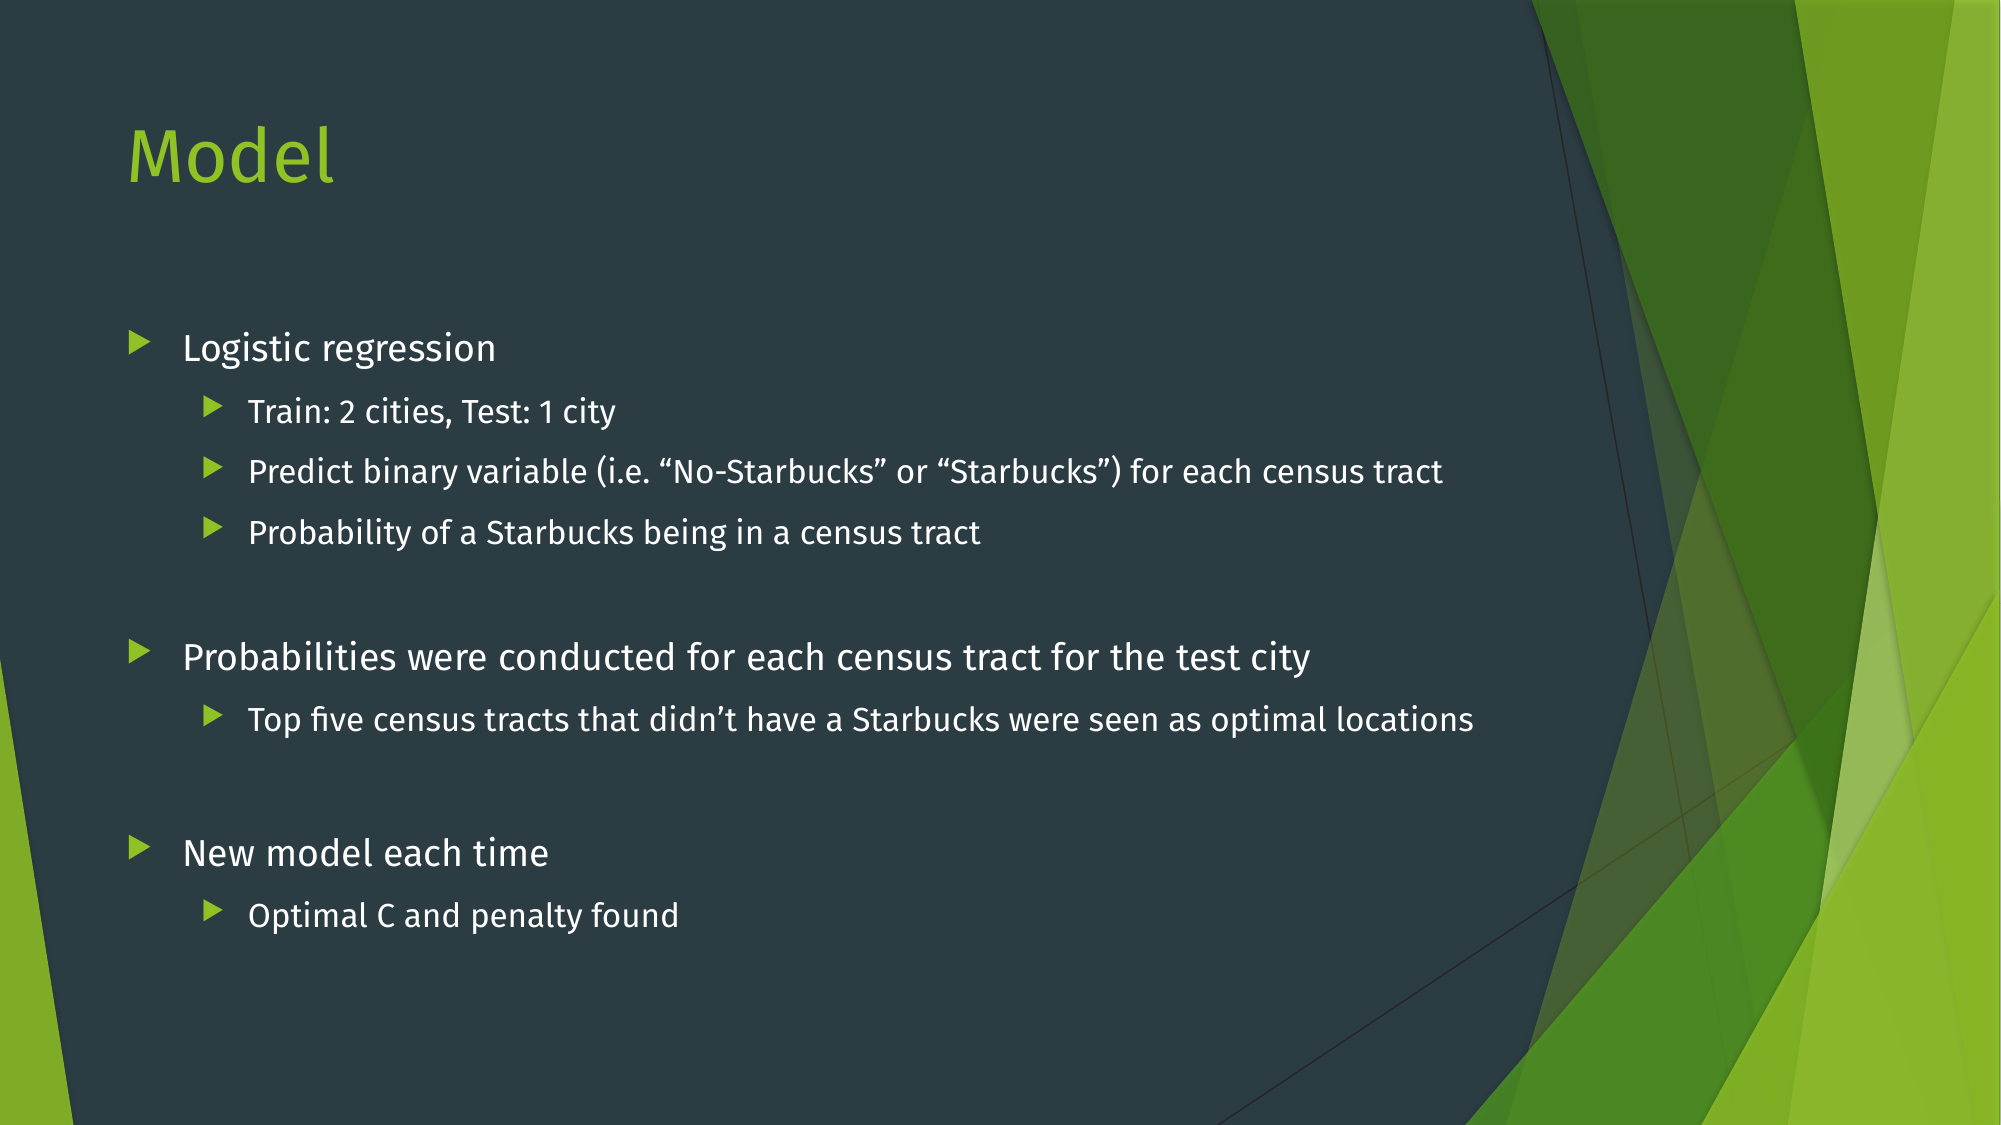

# Model
Logistic regression
Train: 2 cities, Test: 1 city
Predict binary variable (i.e. “No-Starbucks” or “Starbucks”) for each census tract
Probability of a Starbucks being in a census tract

Probabilities were conducted for each census tract for the test city
Top five census tracts that didn’t have a Starbucks were seen as optimal locations

New model each time
Optimal C and penalty found